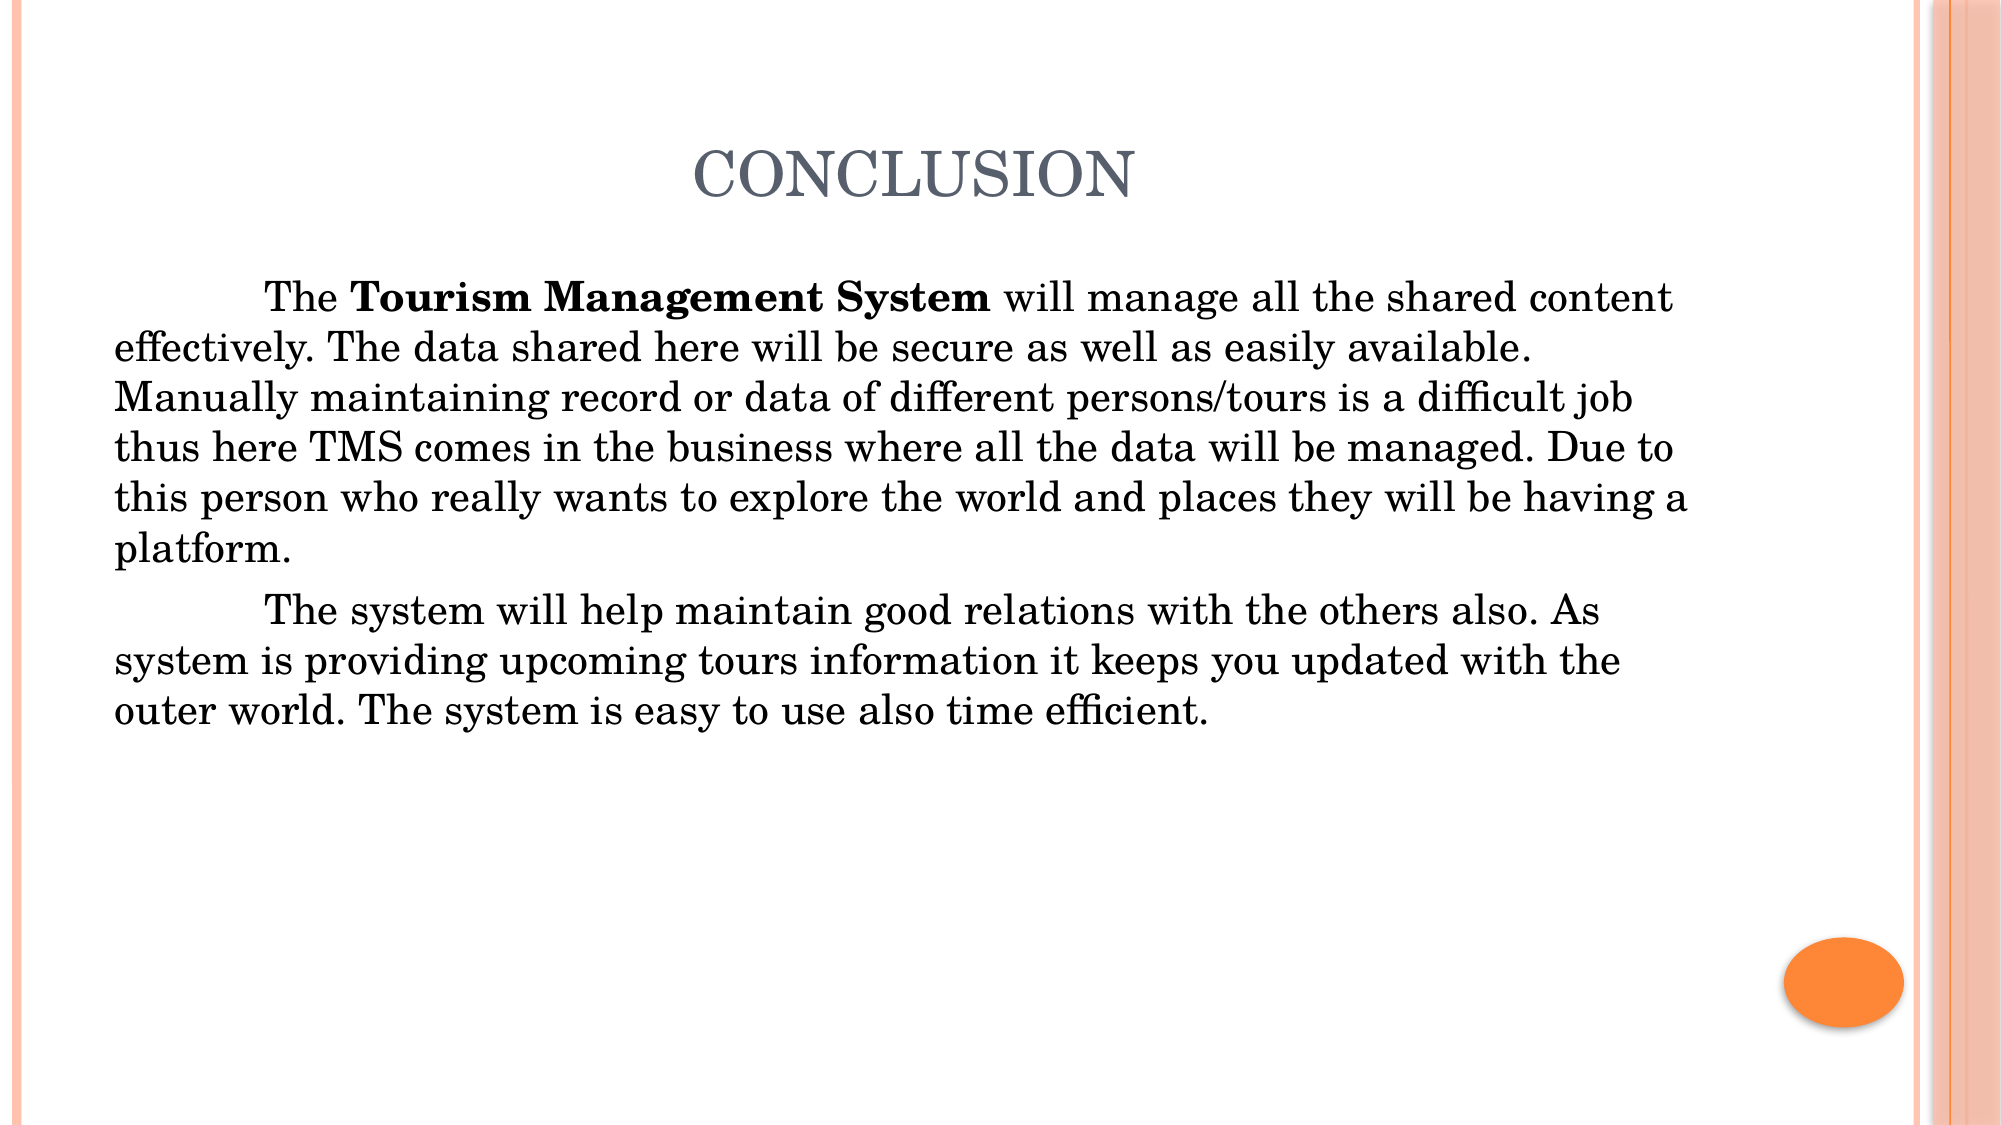

# CONCLUSION
	The Tourism Management System will manage all the shared content effectively. The data shared here will be secure as well as easily available. Manually maintaining record or data of different persons/tours is a difficult job thus here TMS comes in the business where all the data will be managed. Due to this person who really wants to explore the world and places they will be having a platform.
	The system will help maintain good relations with the others also. As system is providing upcoming tours information it keeps you updated with the outer world. The system is easy to use also time efficient.